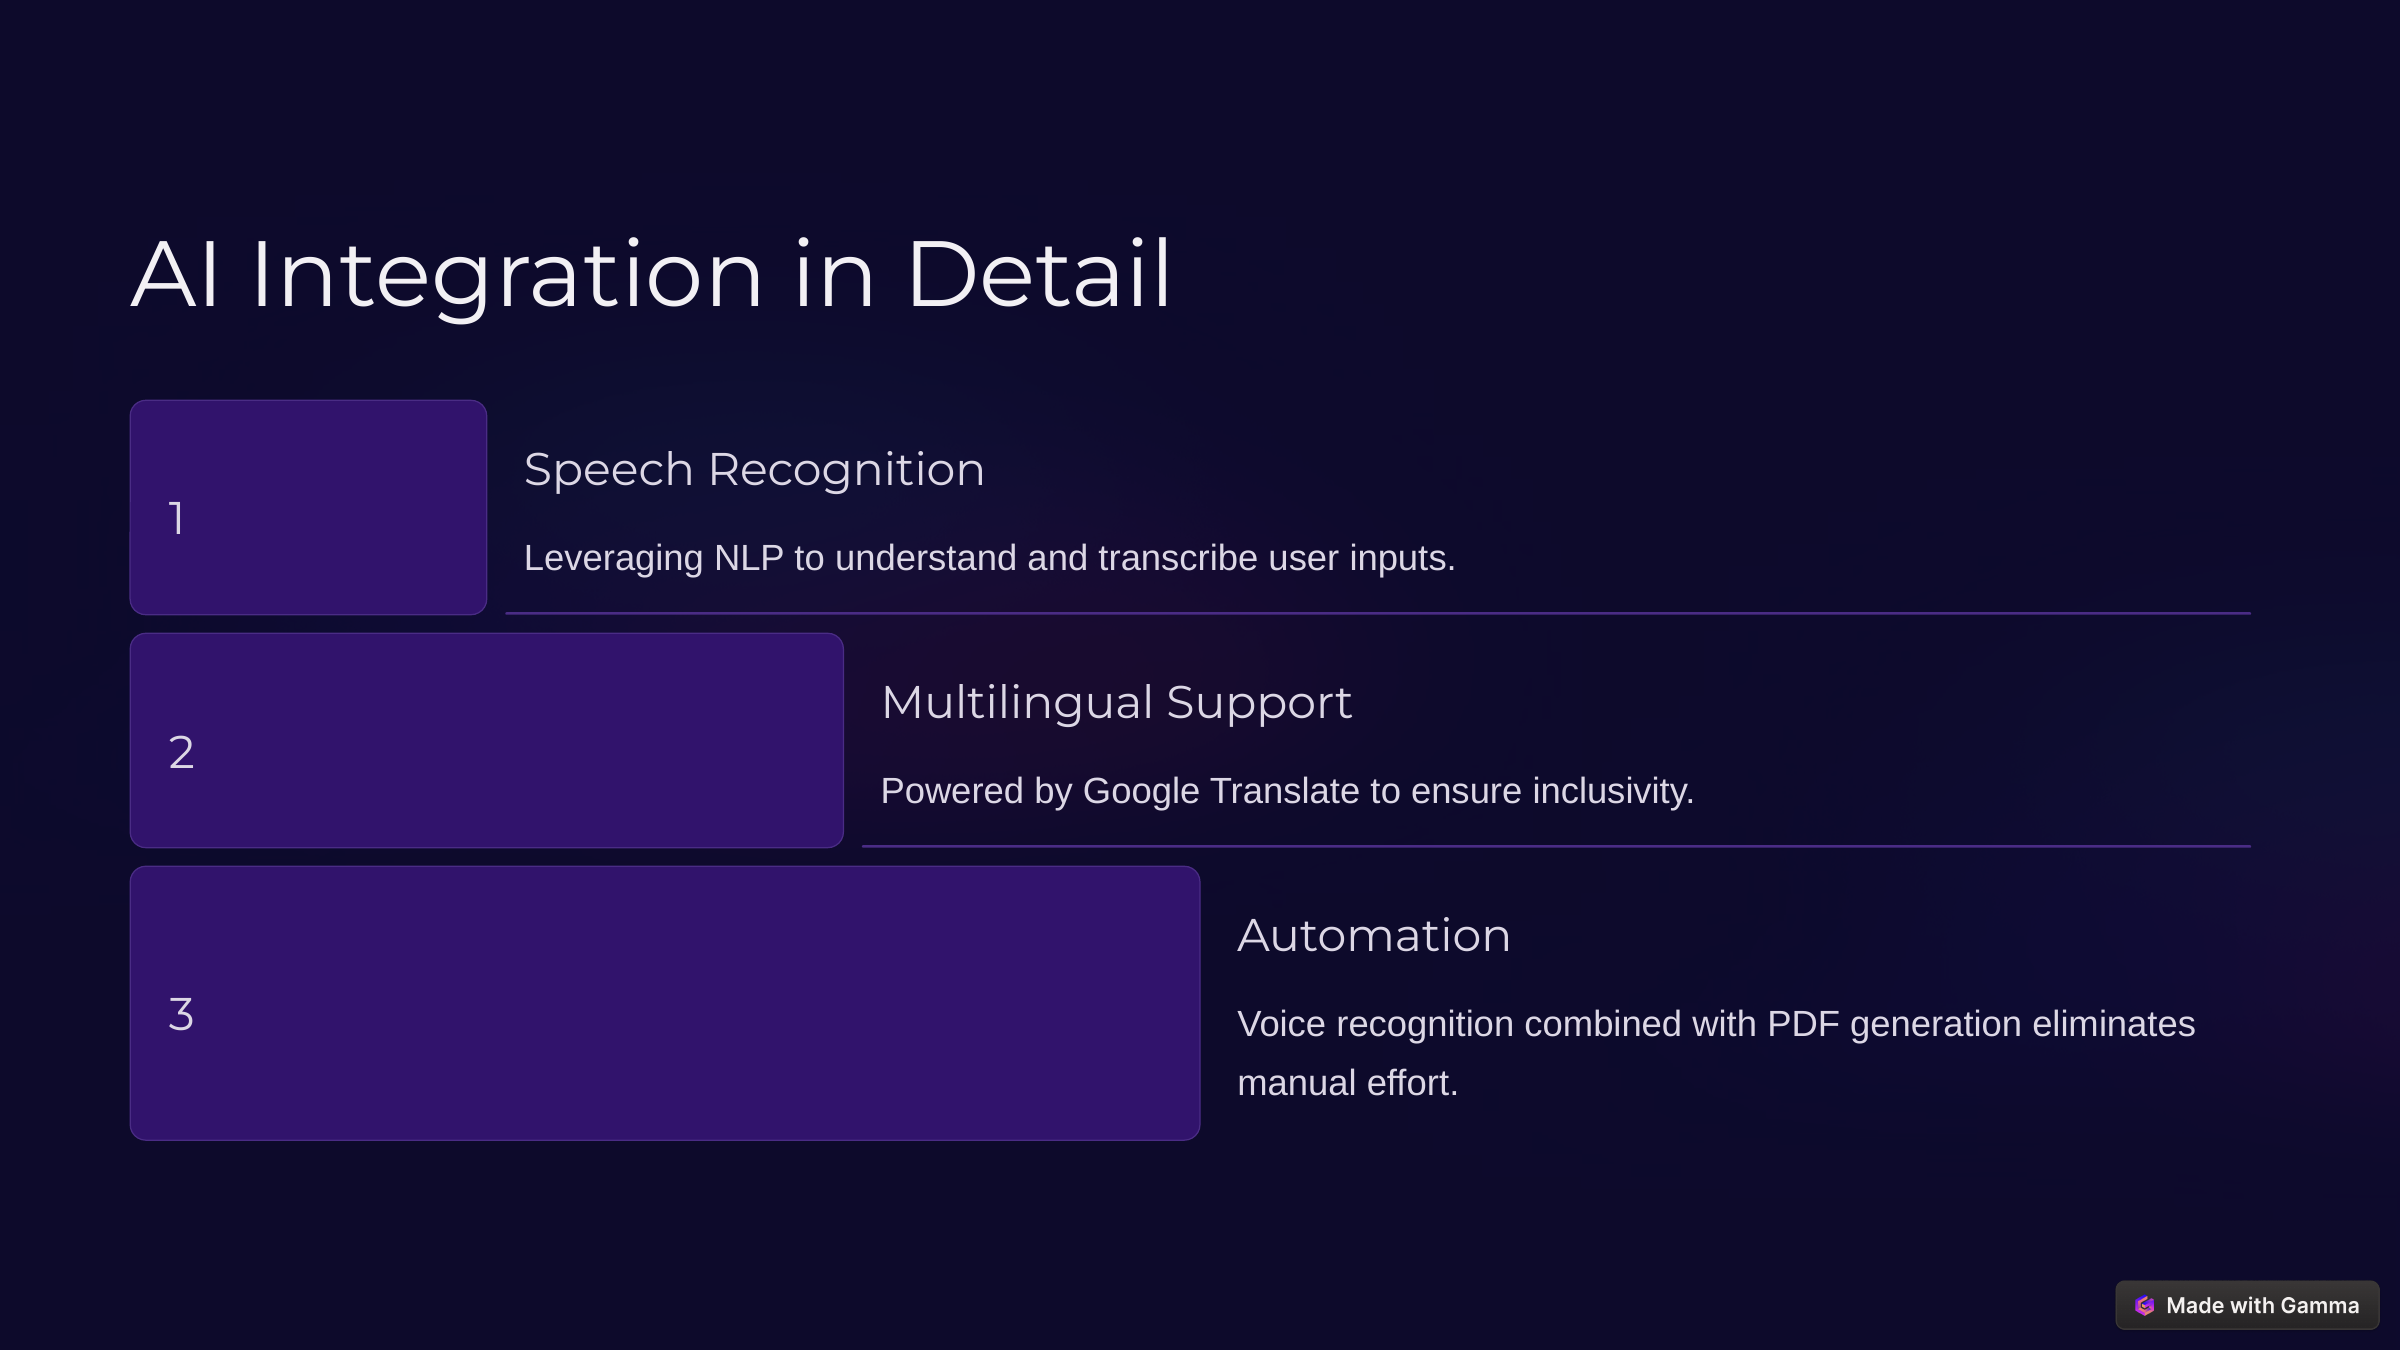

AI Integration in Detail

Speech Recognition
1
Leveraging NLP to understand and transcribe user inputs.

Multilingual Support
2
Powered by Google Translate to ensure inclusivity.

Automation
3
Voice recognition combined with PDF generation eliminates manual effort.